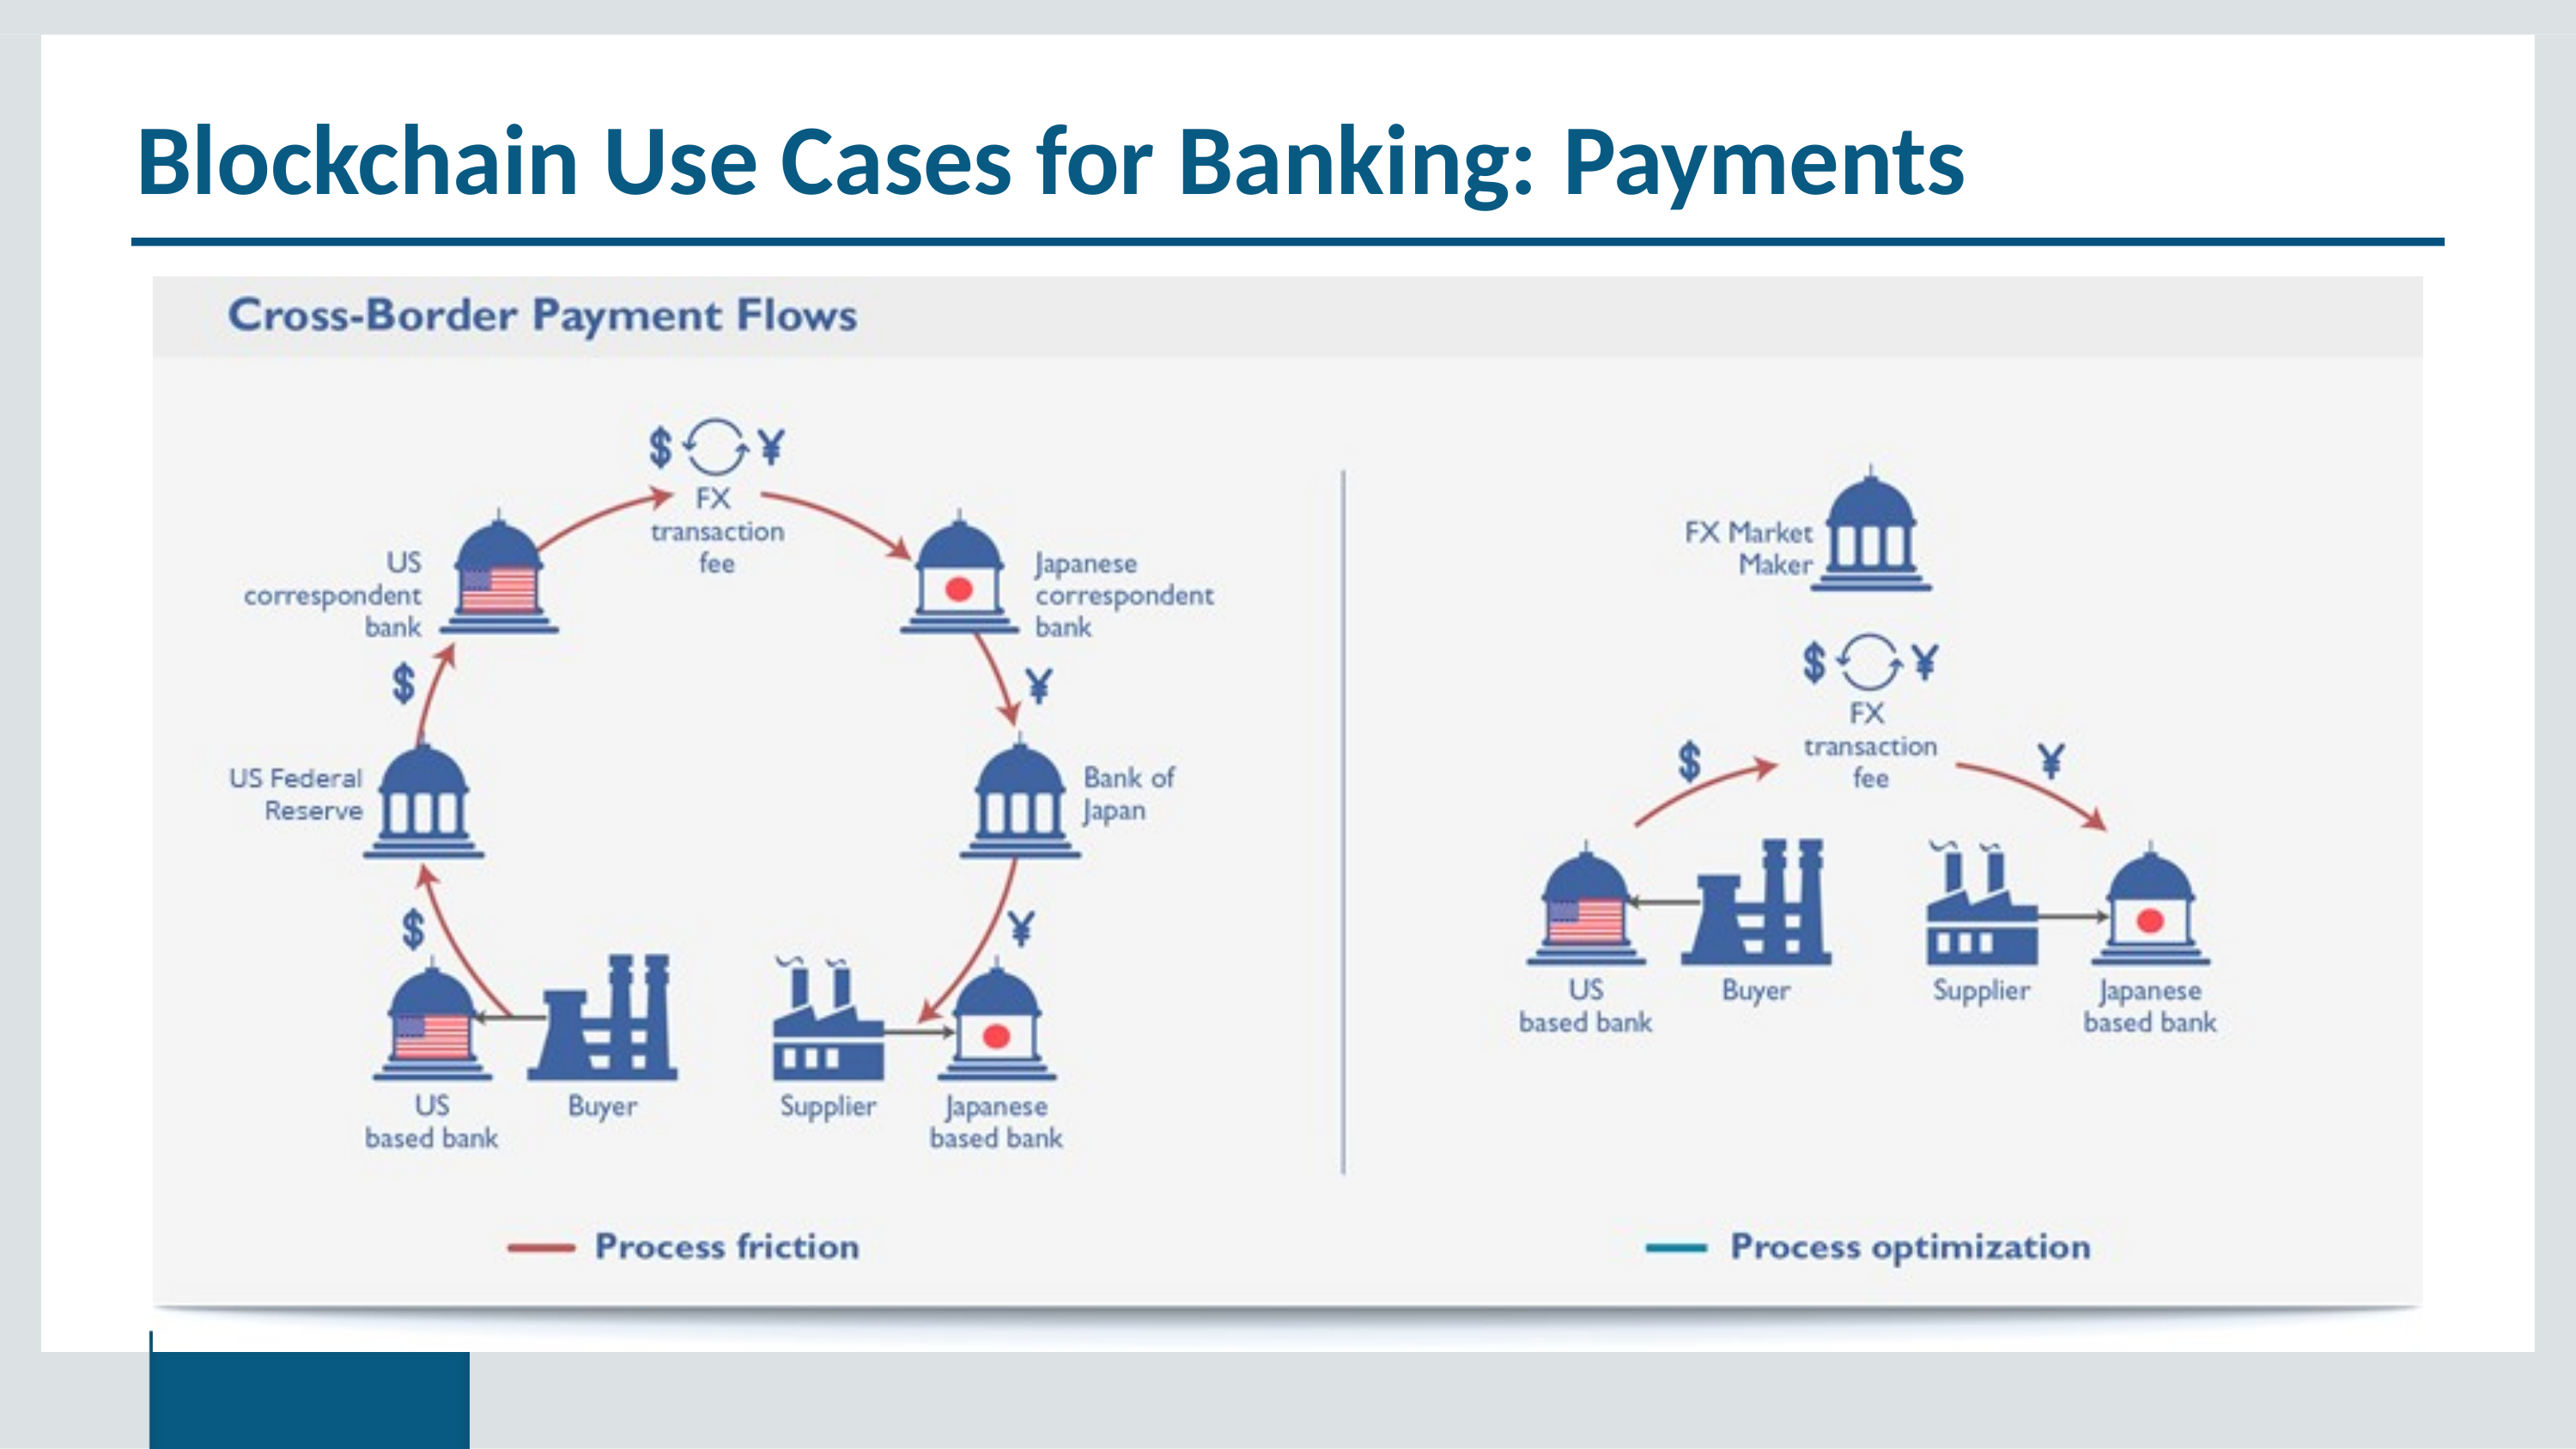

# Blockchain Use Cases for Banking: Payments